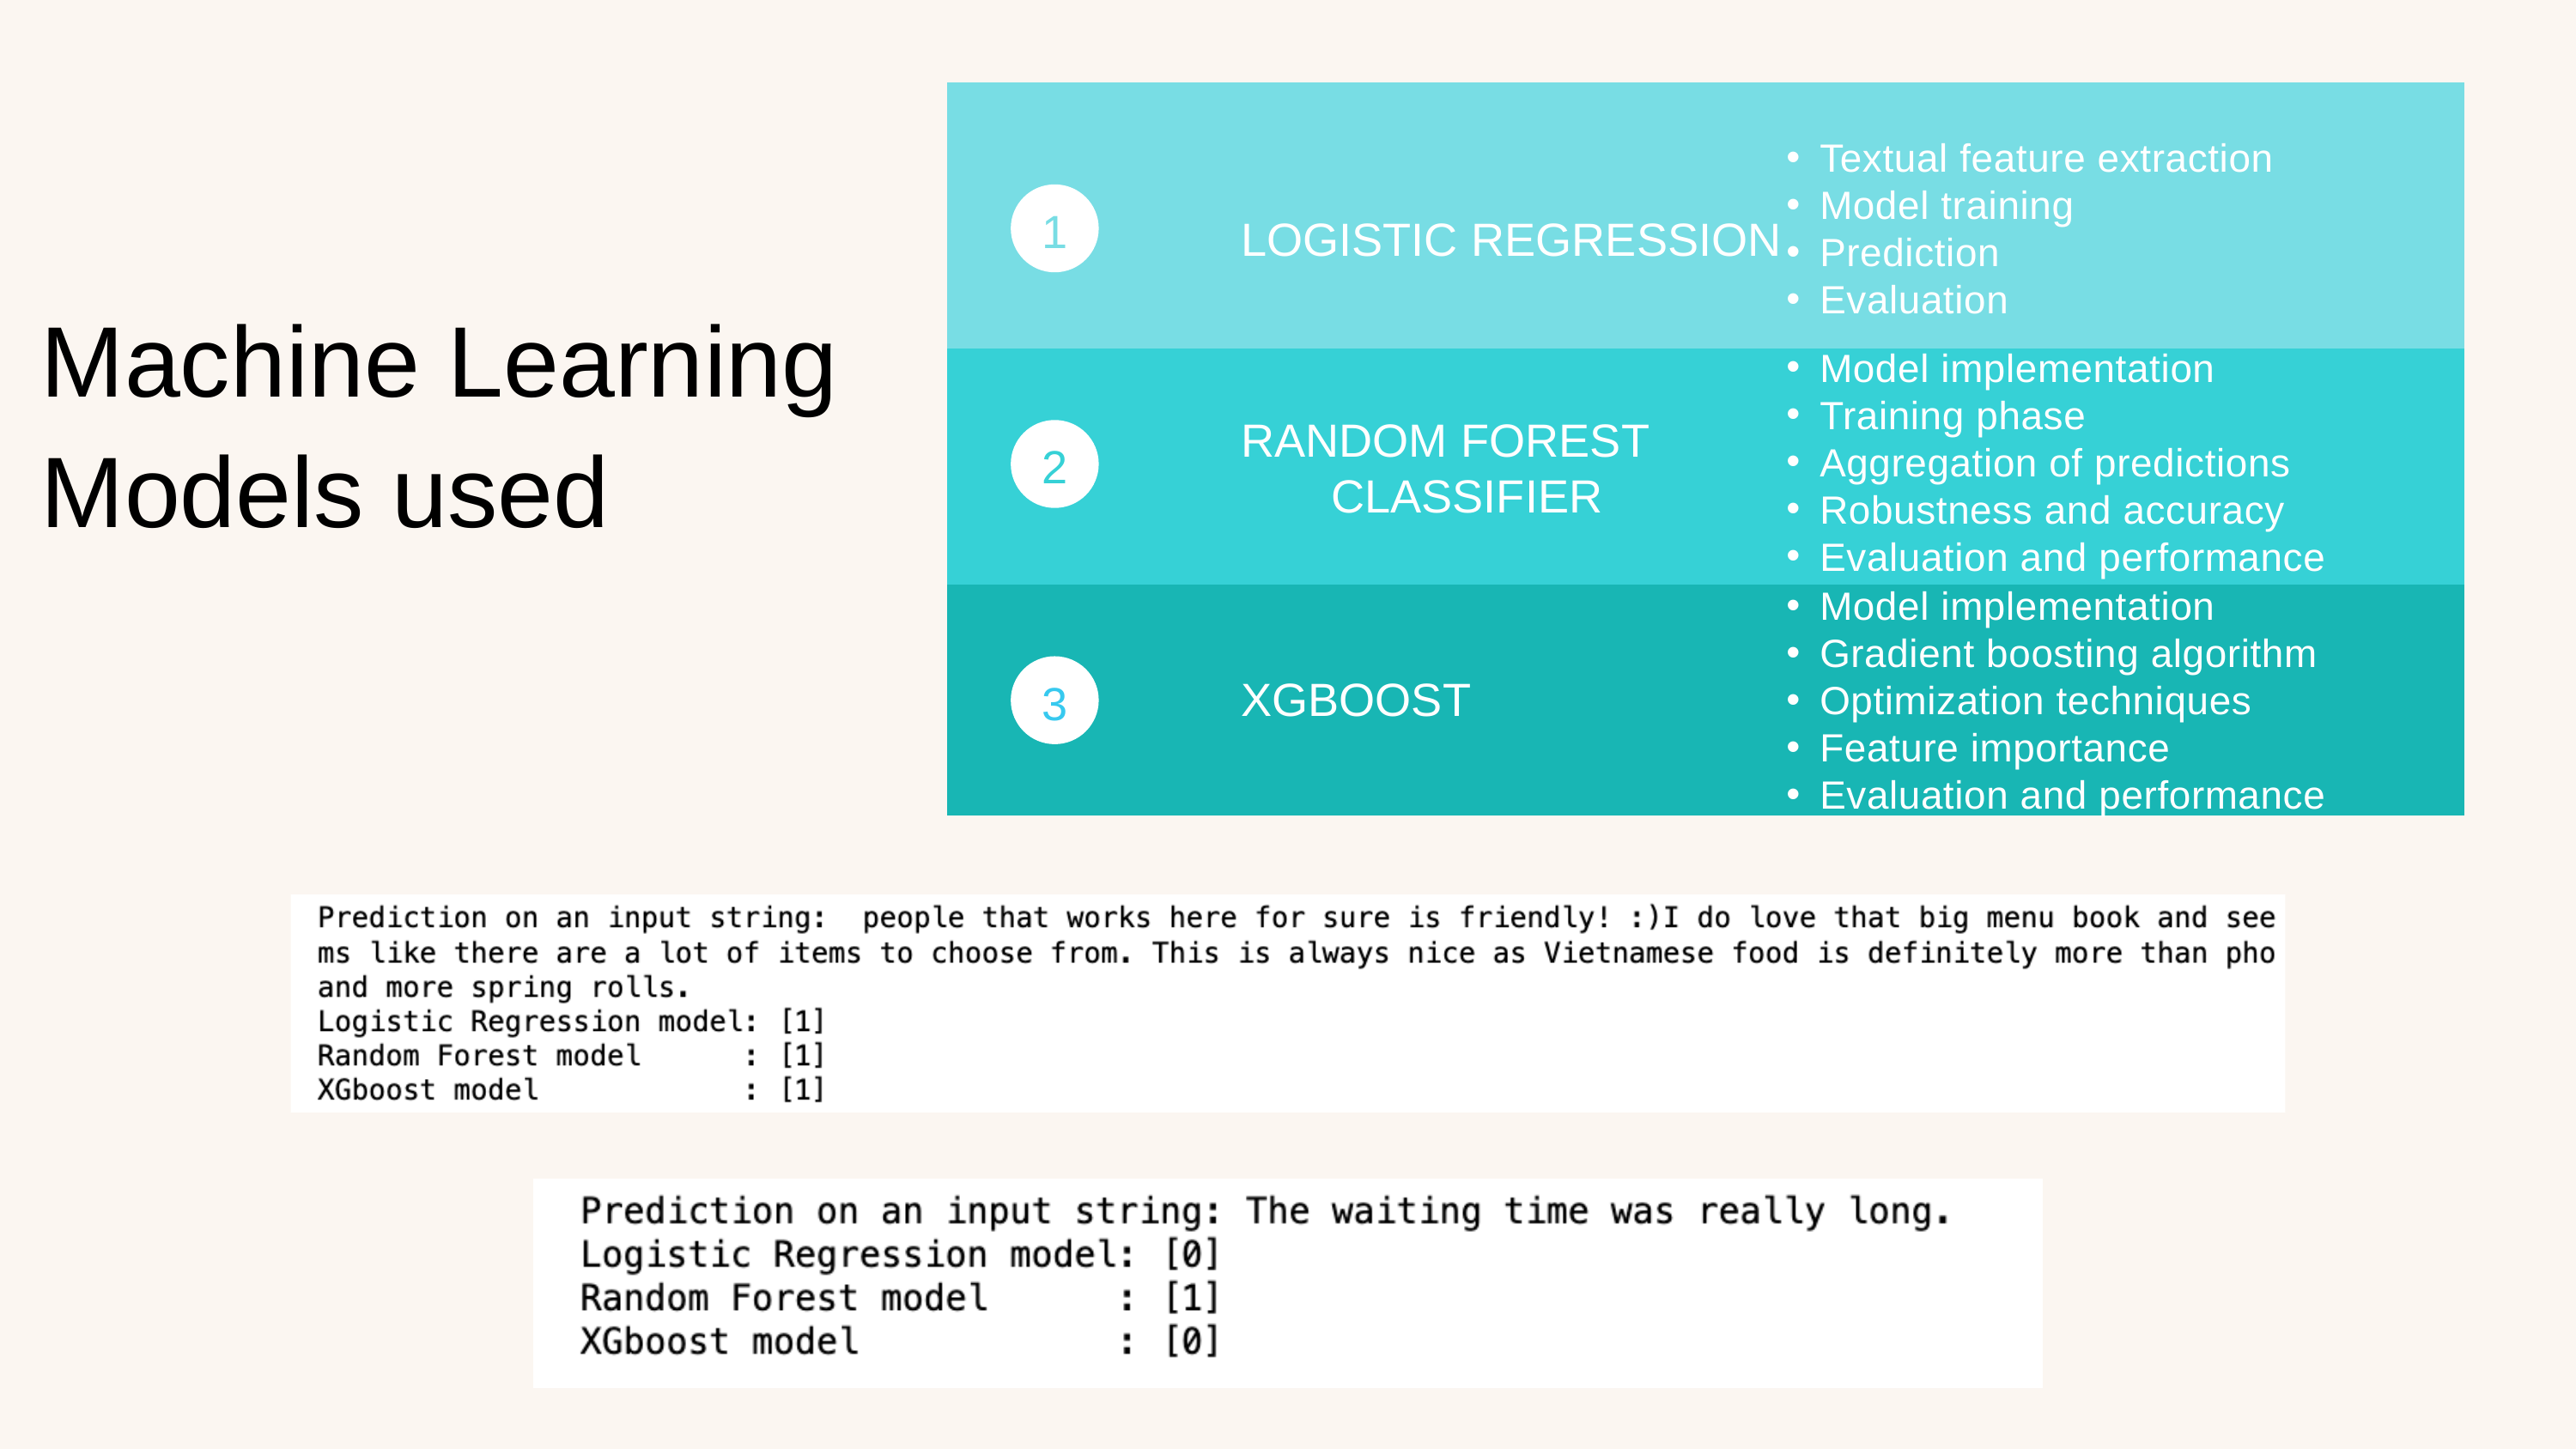

LOGISTIC REGRESSION
Textual feature extraction
Model training
Prediction
Evaluation

1
Machine Learning Models used
Model implementation
Training phase
Aggregation of predictions
Robustness and accuracy
Evaluation and performance

                    RANDOM FOREST
                           CLASSIFIER

2
Model implementation
Gradient boosting algorithm
Optimization techniques
Feature importance
Evaluation and performance

                    XGBOOST

3